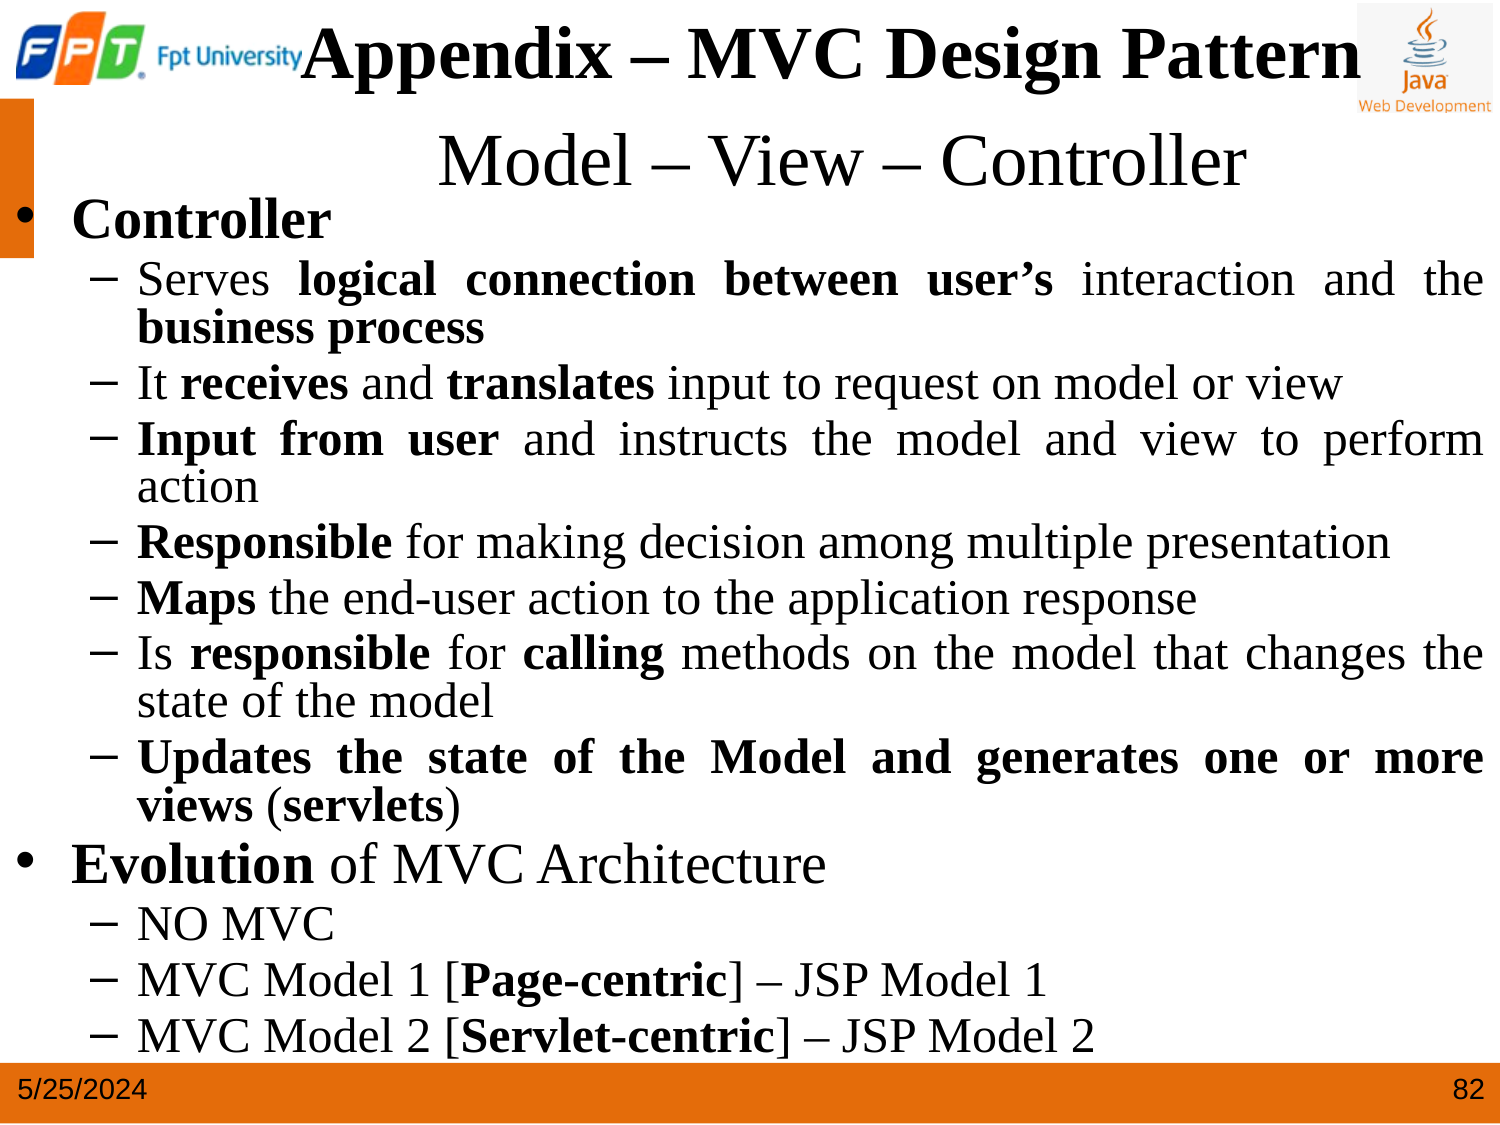

Appendix – MVC Design Pattern
 Model – View – Controller
Controller
Serves logical connection between user’s interaction and the business process
It receives and translates input to request on model or view
Input from user and instructs the model and view to perform action
Responsible for making decision among multiple presentation
Maps the end-user action to the application response
Is responsible for calling methods on the model that changes the state of the model
Updates the state of the Model and generates one or more views (servlets)
Evolution of MVC Architecture
NO MVC
MVC Model 1 [Page-centric] – JSP Model 1
MVC Model 2 [Servlet-centric] – JSP Model 2
5/25/2024
82